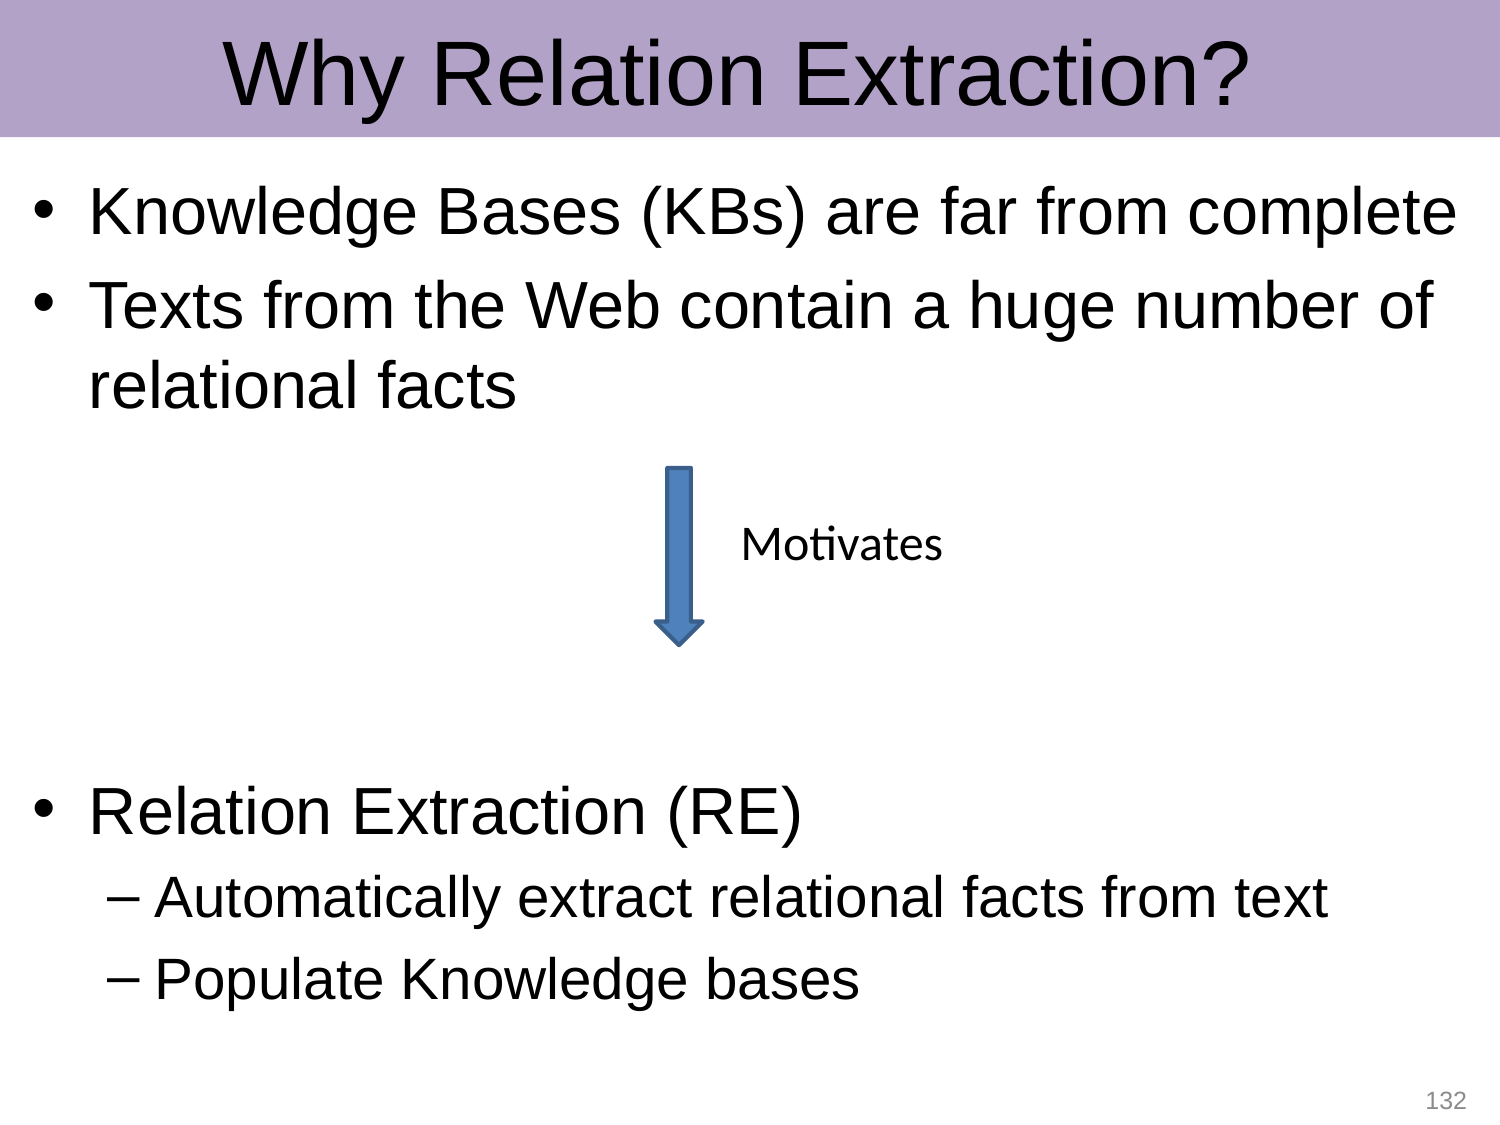

# Why Relation Extraction?
Knowledge Bases (KBs) are far from complete
Texts from the Web contain a huge number of relational facts

Relation Extraction (RE)
Automatically extract relational facts from text
Populate Knowledge bases

Motivates
132